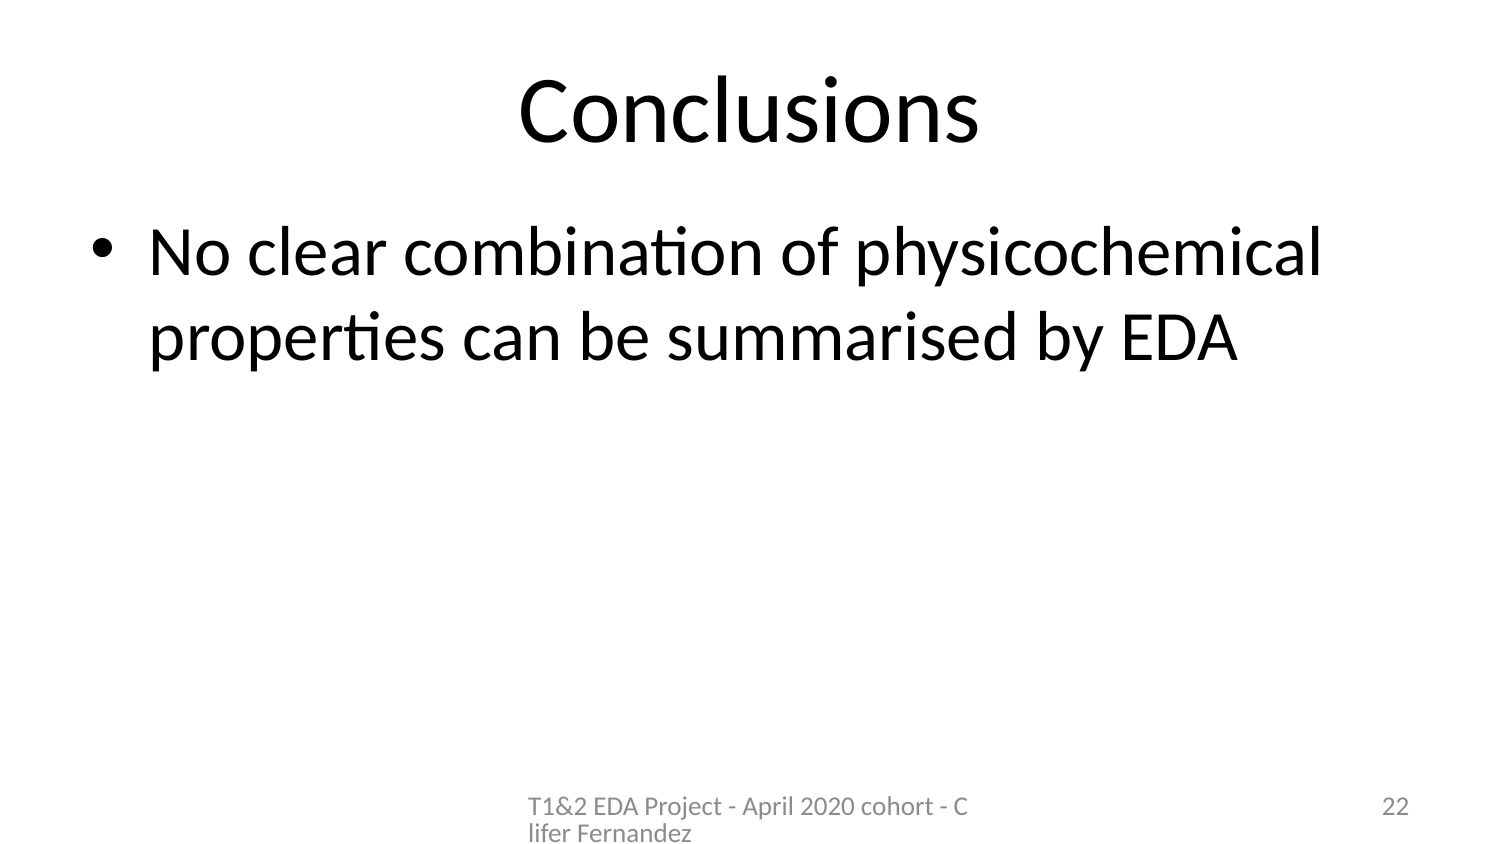

# Conclusions
No clear combination of physicochemical properties can be summarised by EDA

T1&2 EDA Project - April 2020 cohort - Clifer Fernandez
22